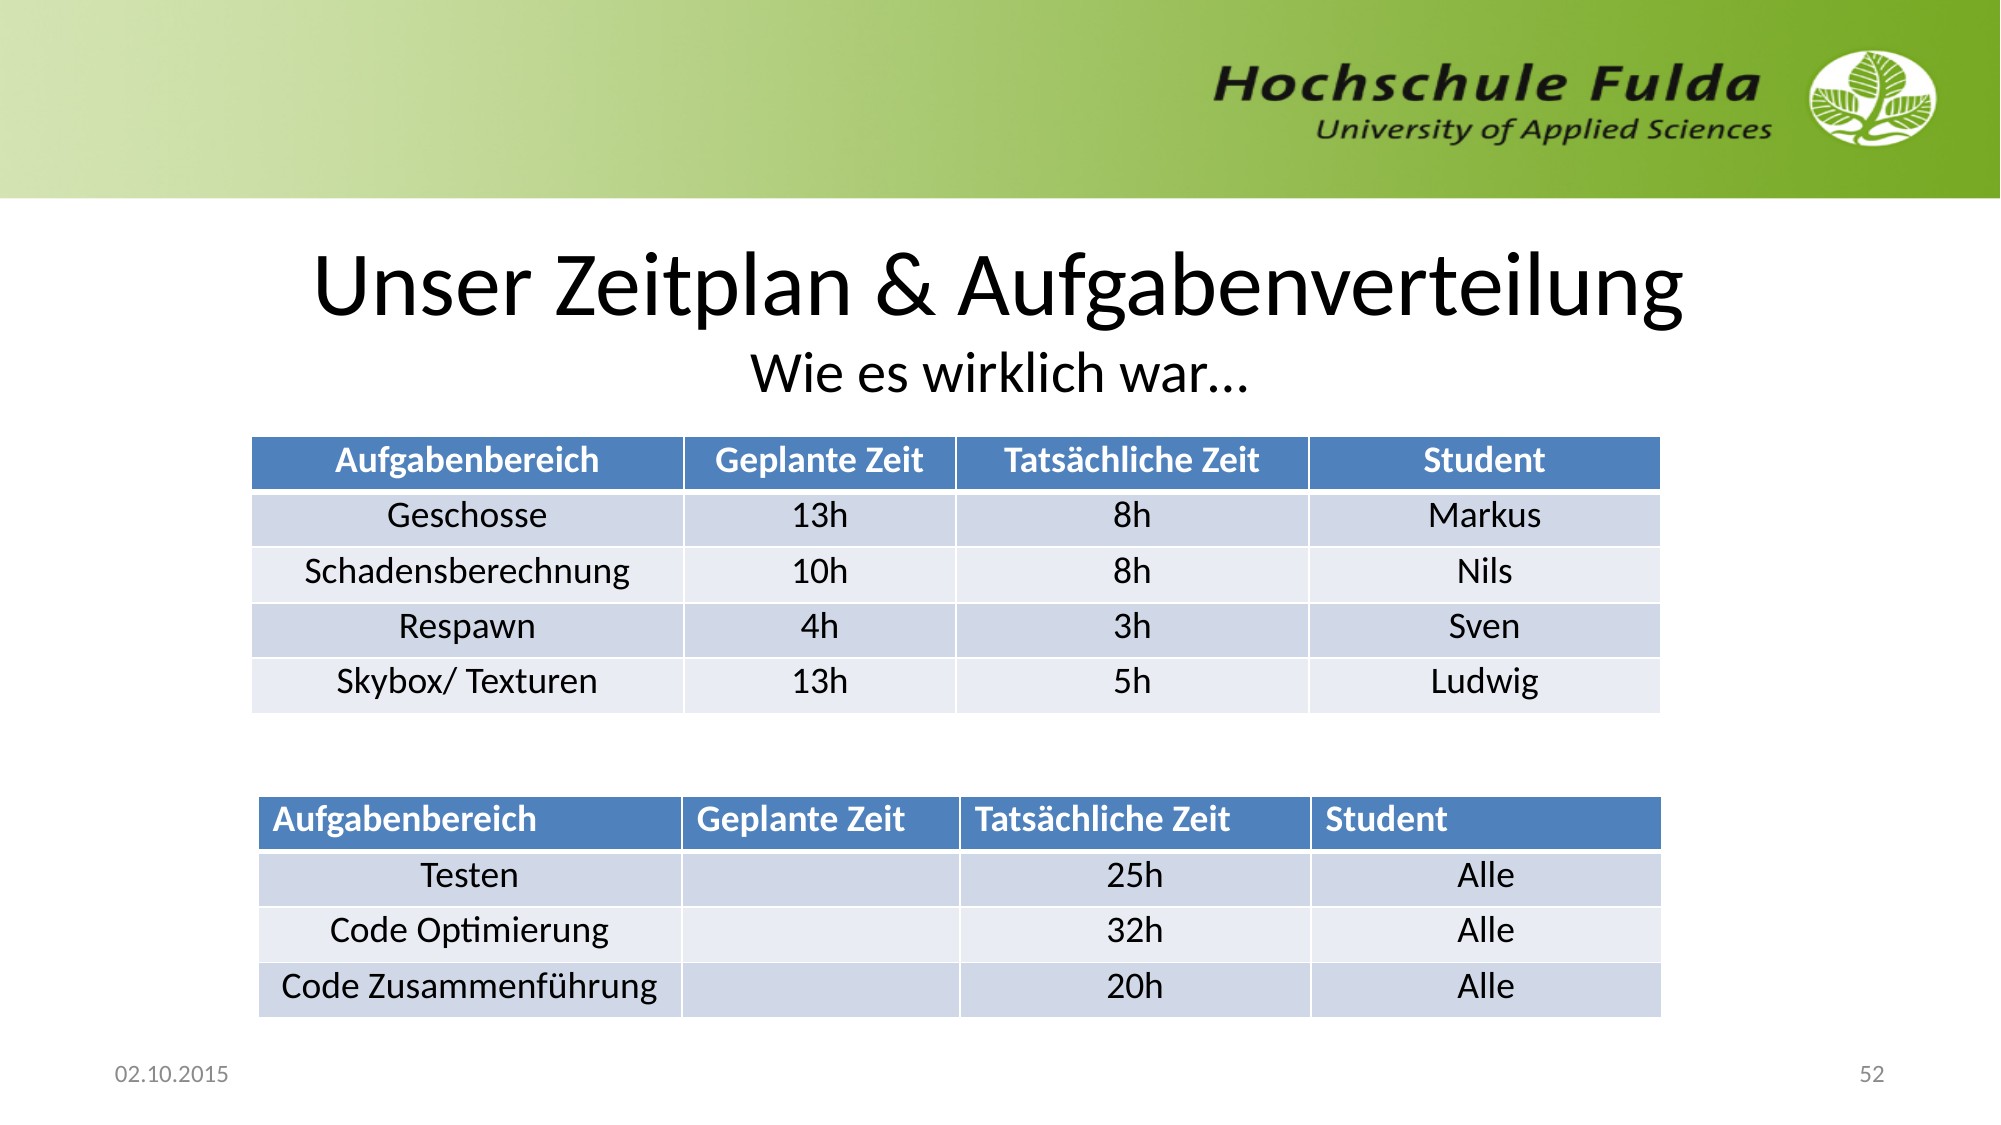

# Unser Zeitplan & Aufgabenverteilung Wie es wirklich war…
| Aufgabenbereich | Geplante Zeit | Tatsächliche Zeit | Student |
| --- | --- | --- | --- |
| Geschosse | 13h | 8h | Markus |
| Schadensberechnung | 10h | 8h | Nils |
| Respawn | 4h | 3h | Sven |
| Skybox/ Texturen | 13h | 5h | Ludwig |
| Aufgabenbereich | Geplante Zeit | Tatsächliche Zeit | Student |
| --- | --- | --- | --- |
| Testen |  | 25h | Alle |
| Code Optimierung |  | 32h | Alle |
| Code Zusammenführung |  | 20h | Alle |
02.10.2015
52